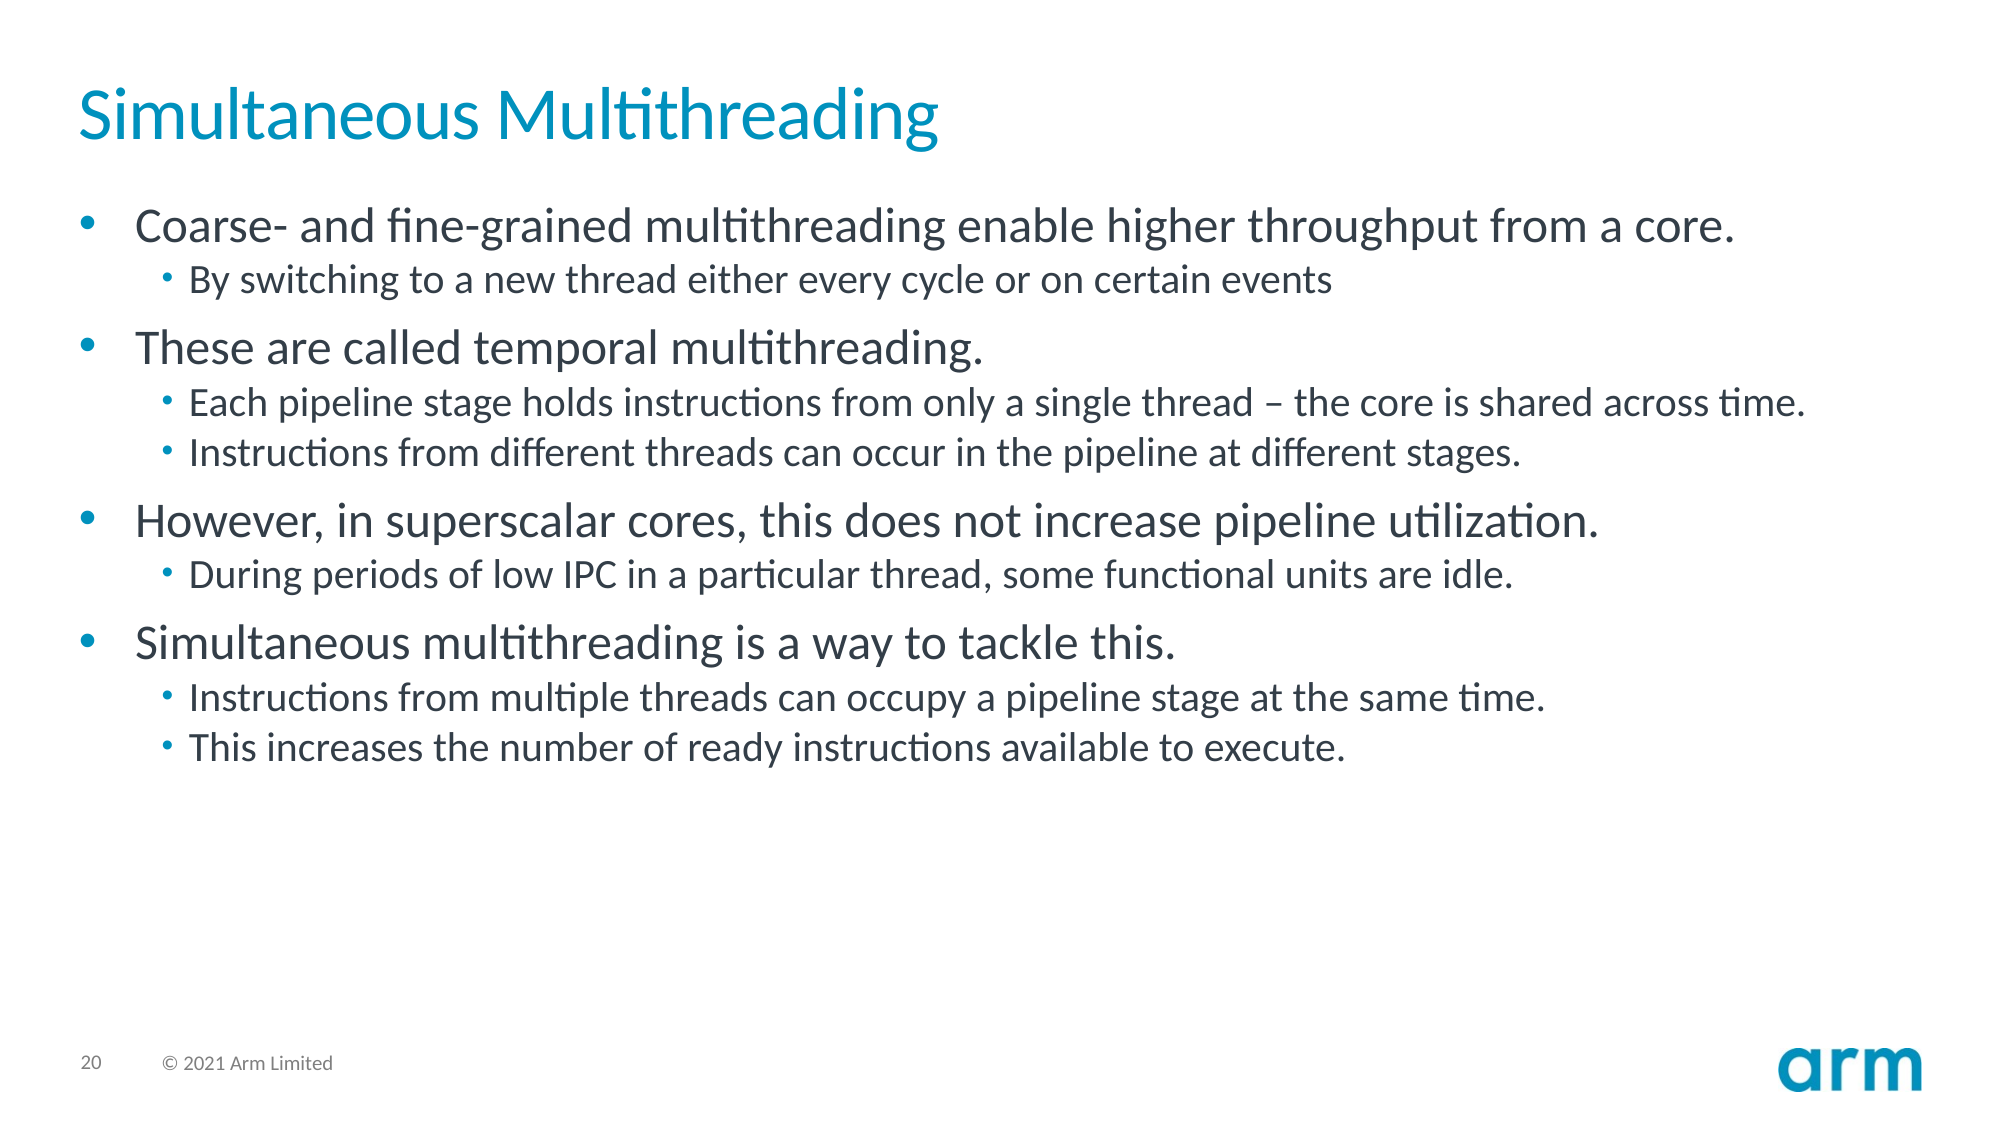

# Simultaneous Multithreading
Coarse- and fine-grained multithreading enable higher throughput from a core.
By switching to a new thread either every cycle or on certain events
These are called temporal multithreading.
Each pipeline stage holds instructions from only a single thread – the core is shared across time.
Instructions from different threads can occur in the pipeline at different stages.
However, in superscalar cores, this does not increase pipeline utilization.
During periods of low IPC in a particular thread, some functional units are idle.
Simultaneous multithreading is a way to tackle this.
Instructions from multiple threads can occupy a pipeline stage at the same time.
This increases the number of ready instructions available to execute.